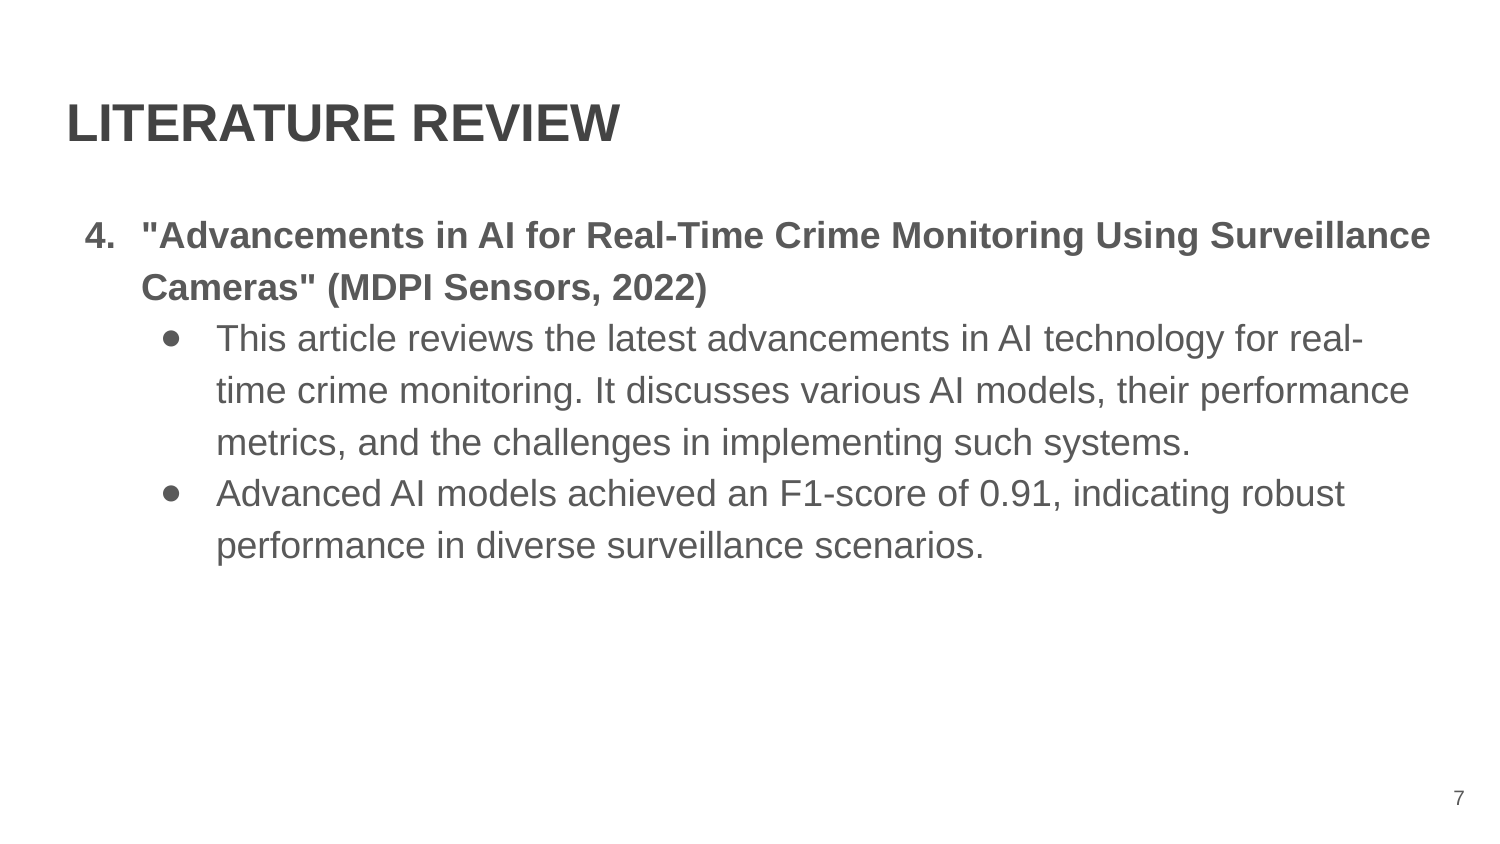

# LITERATURE REVIEW
"Advancements in AI for Real-Time Crime Monitoring Using Surveillance Cameras" (MDPI Sensors, 2022)
This article reviews the latest advancements in AI technology for real-time crime monitoring. It discusses various AI models, their performance metrics, and the challenges in implementing such systems.
Advanced AI models achieved an F1-score of 0.91, indicating robust performance in diverse surveillance scenarios.
7